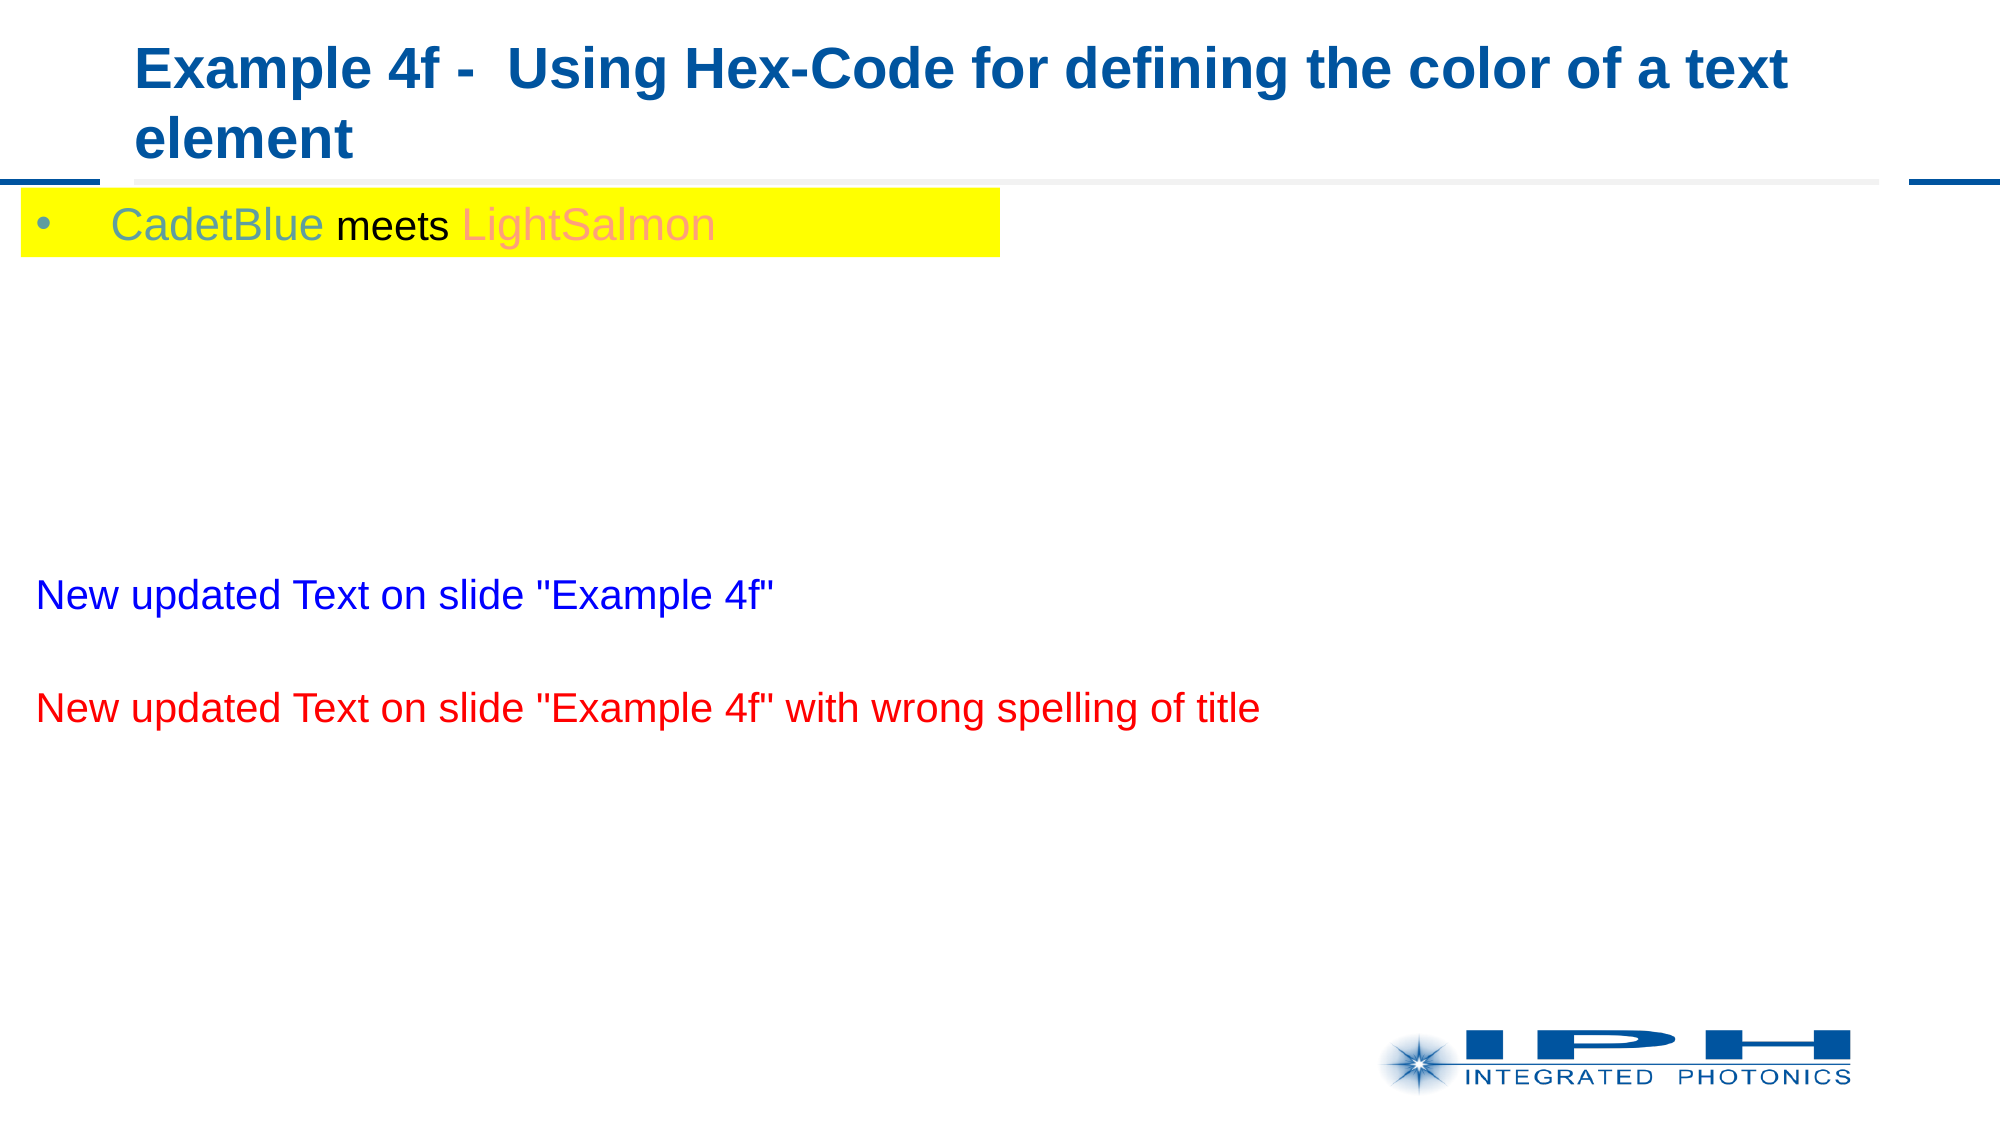

# Example 4f -  Using Hex-Code for defining the color of a text element
CadetBlue meets LightSalmon
New updated Text on slide "Example 4f"
New updated Text on slide "Example 4f" with wrong spelling of title